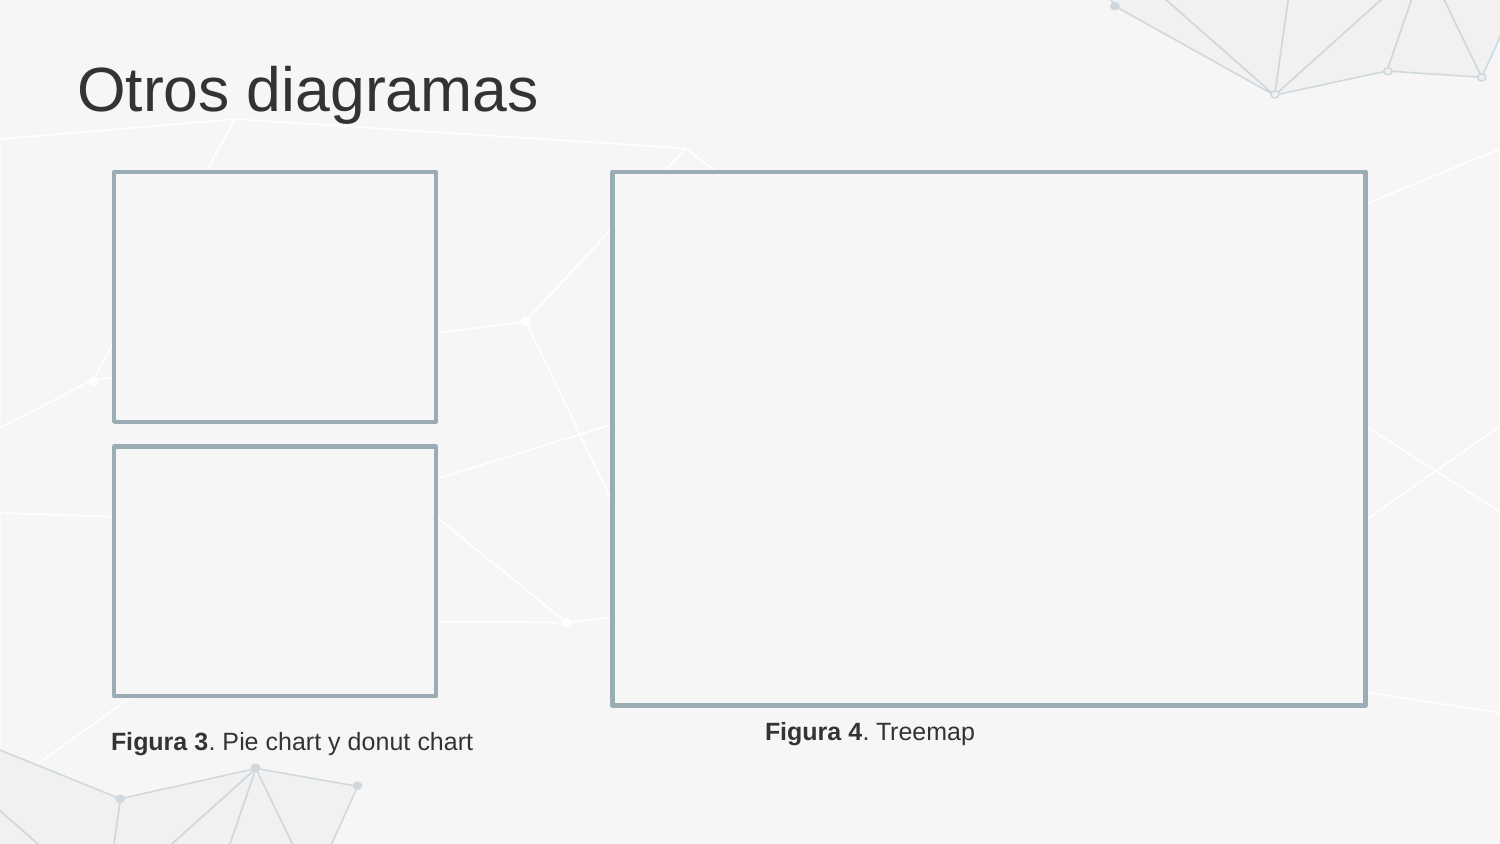

# Otros diagramas

Figura 4. Treemap

Figura 3. Pie chart y donut chart